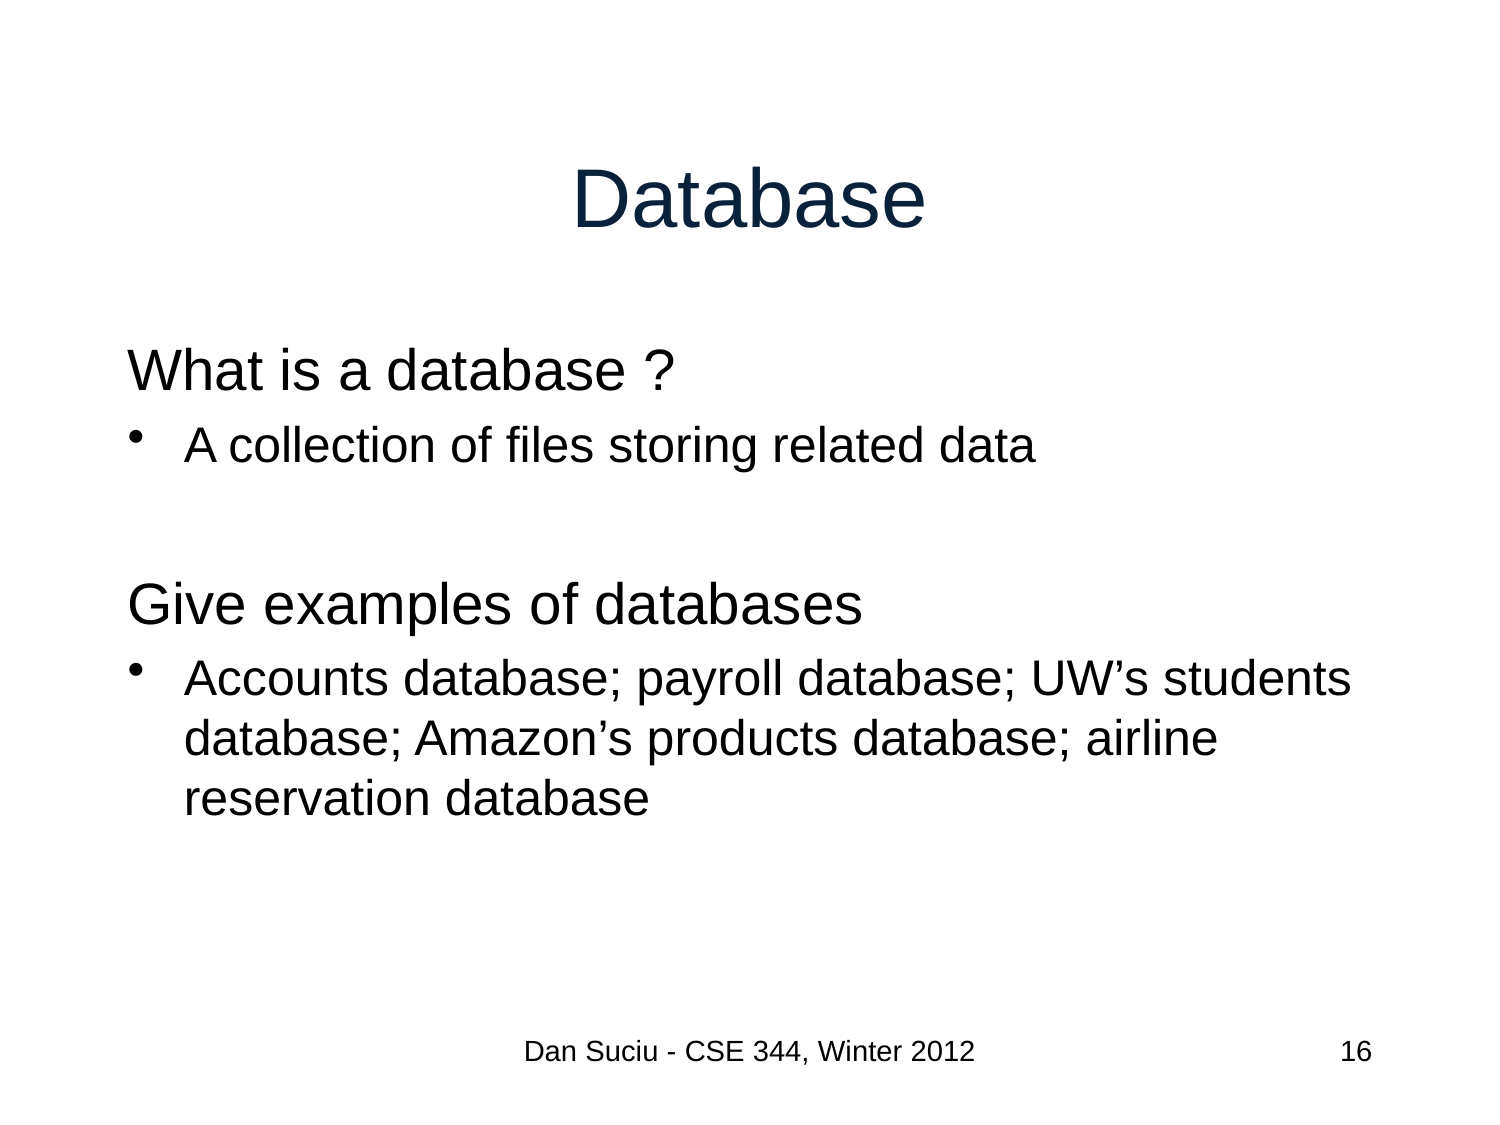

# Database
What is a database ?
A collection of files storing related data

Give examples of databases
Accounts database; payroll database; UW’s students database; Amazon’s products database; airline reservation database
Dan Suciu - CSE 344, Winter 2012
16